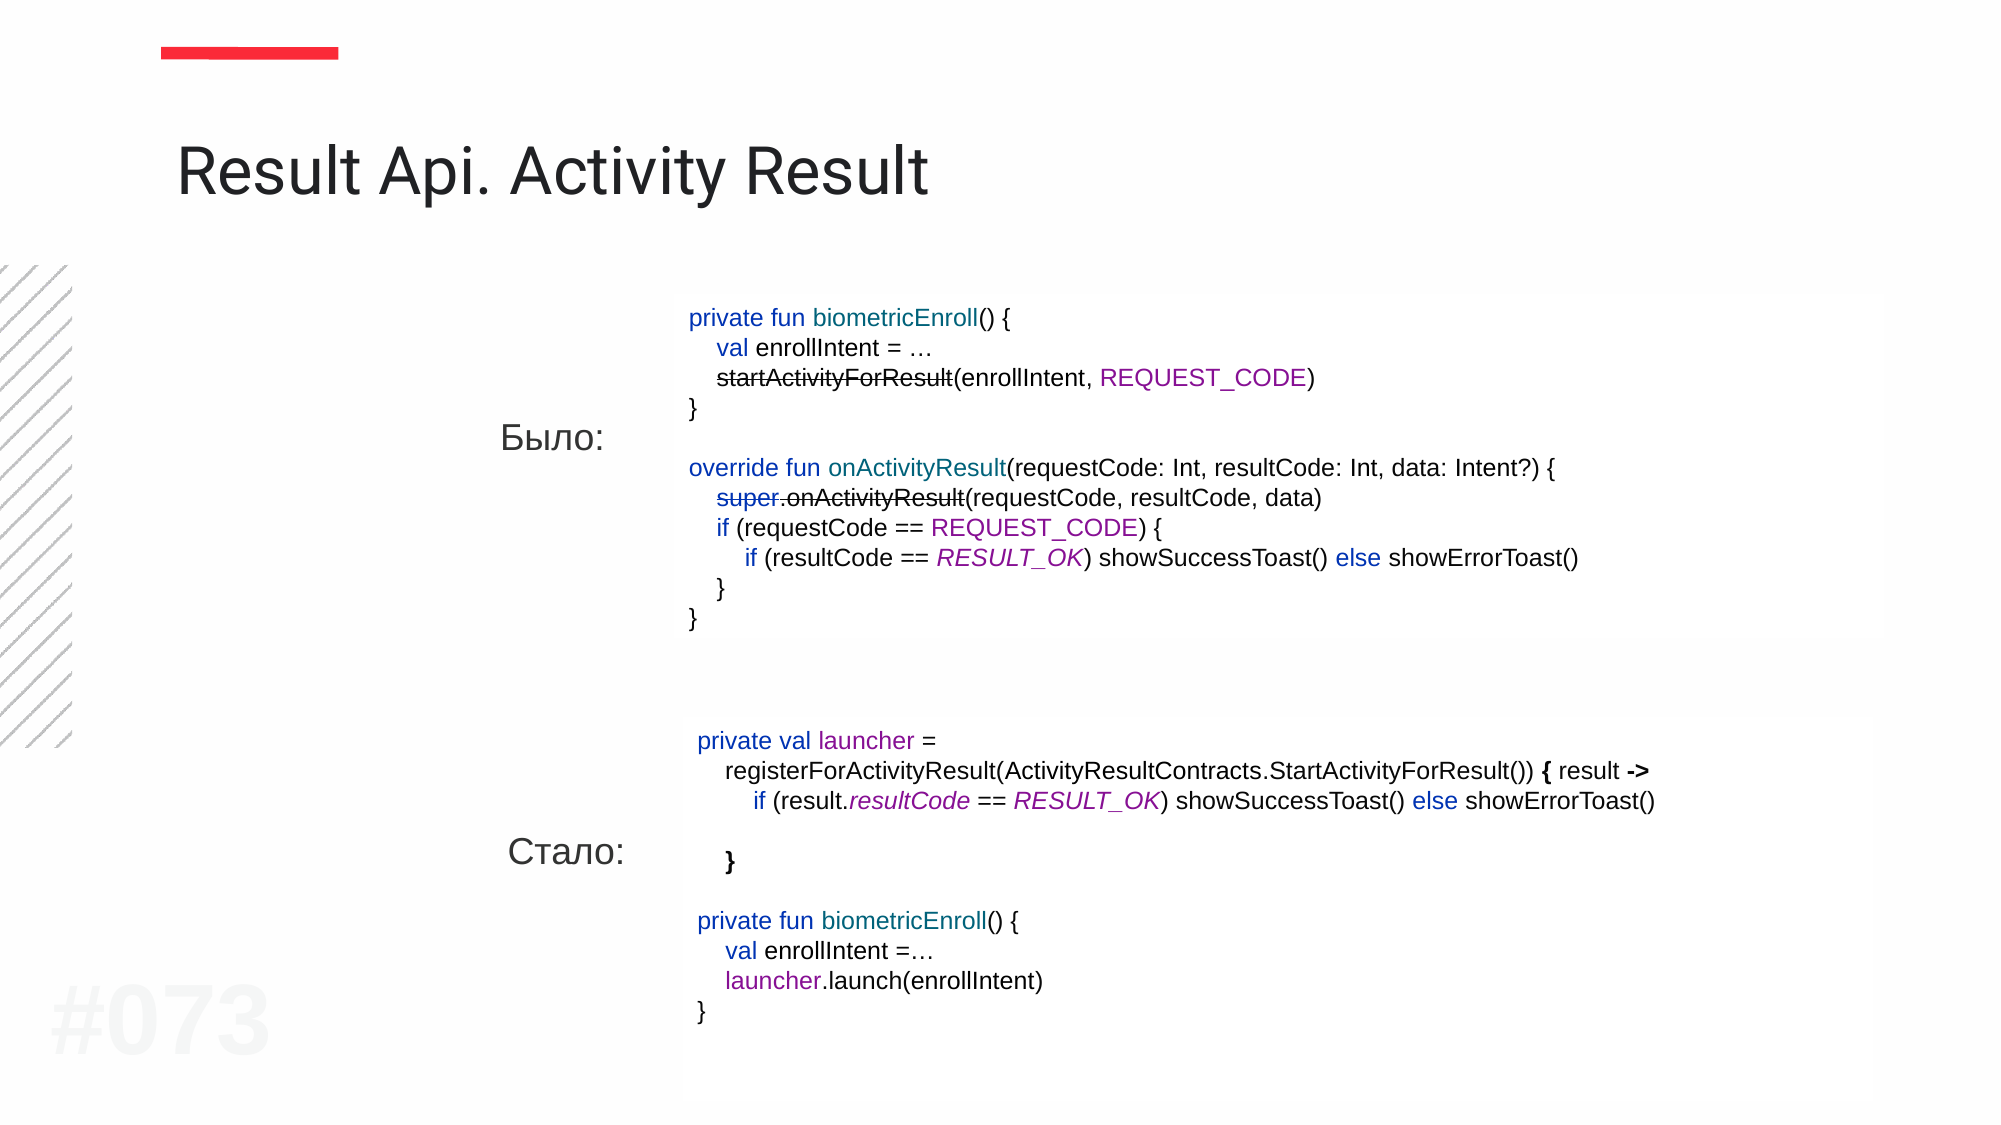

Result Api. Activity Result

private fun biometricEnroll() {
    val enrollIntent = …
    startActivityForResult(enrollIntent, REQUEST_CODE)
}
override fun onActivityResult(requestCode: Int, resultCode: Int, data: Intent?) {
    super.onActivityResult(requestCode, resultCode, data)
    if (requestCode == REQUEST_CODE) {
        if (resultCode == RESULT_OK) showSuccessToast() else showErrorToast()
    }
}
Было:
private val launcher =
    registerForActivityResult(ActivityResultContracts.StartActivityForResult()) { result ->
        if (result.resultCode == RESULT_OK) showSuccessToast() else showErrorToast()
    }
private fun biometricEnroll() {
    val enrollIntent =…
    launcher.launch(enrollIntent)
}
Стало:
#073